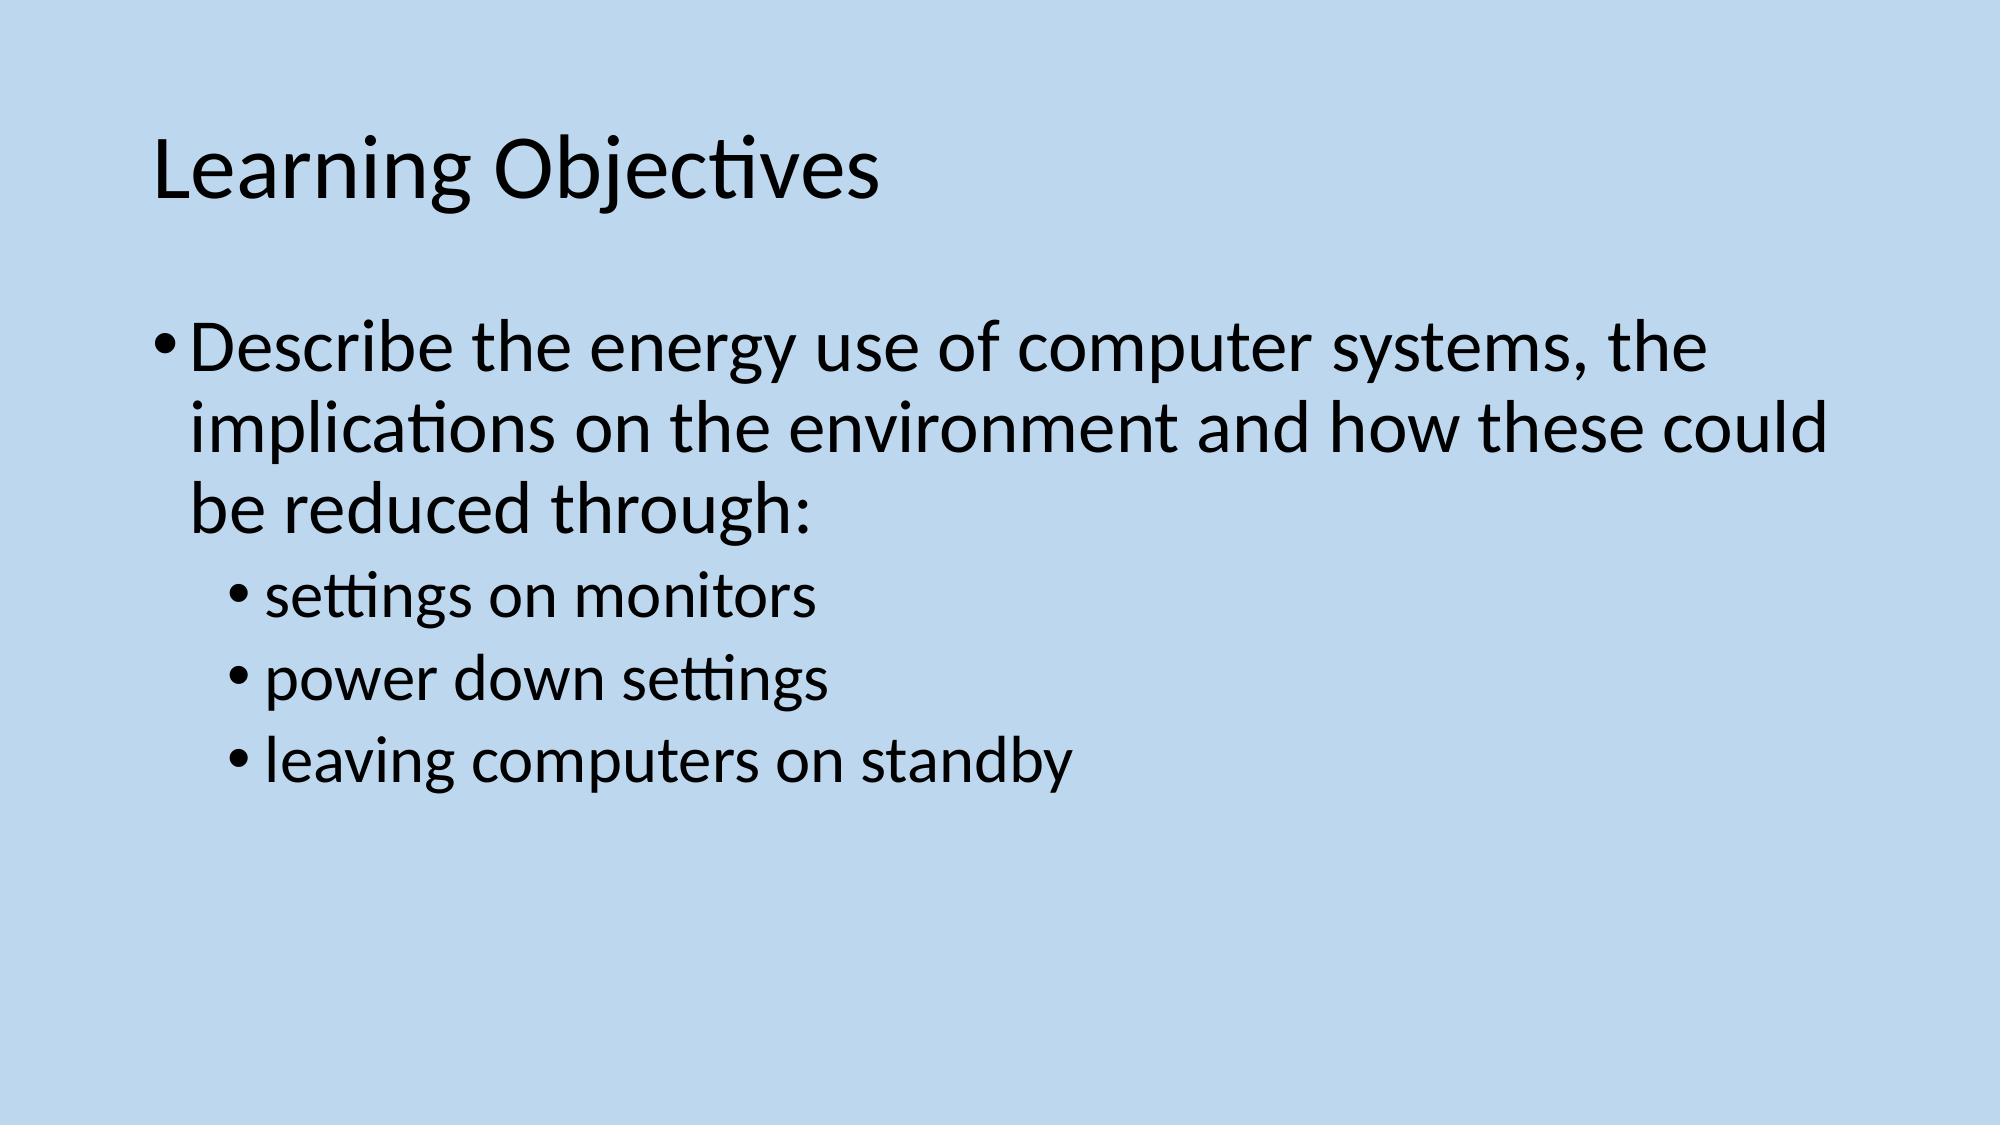

# Learning Objectives
Describe the energy use of computer systems, the implications on the environment and how these could be reduced through:
settings on monitors
power down settings
leaving computers on standby